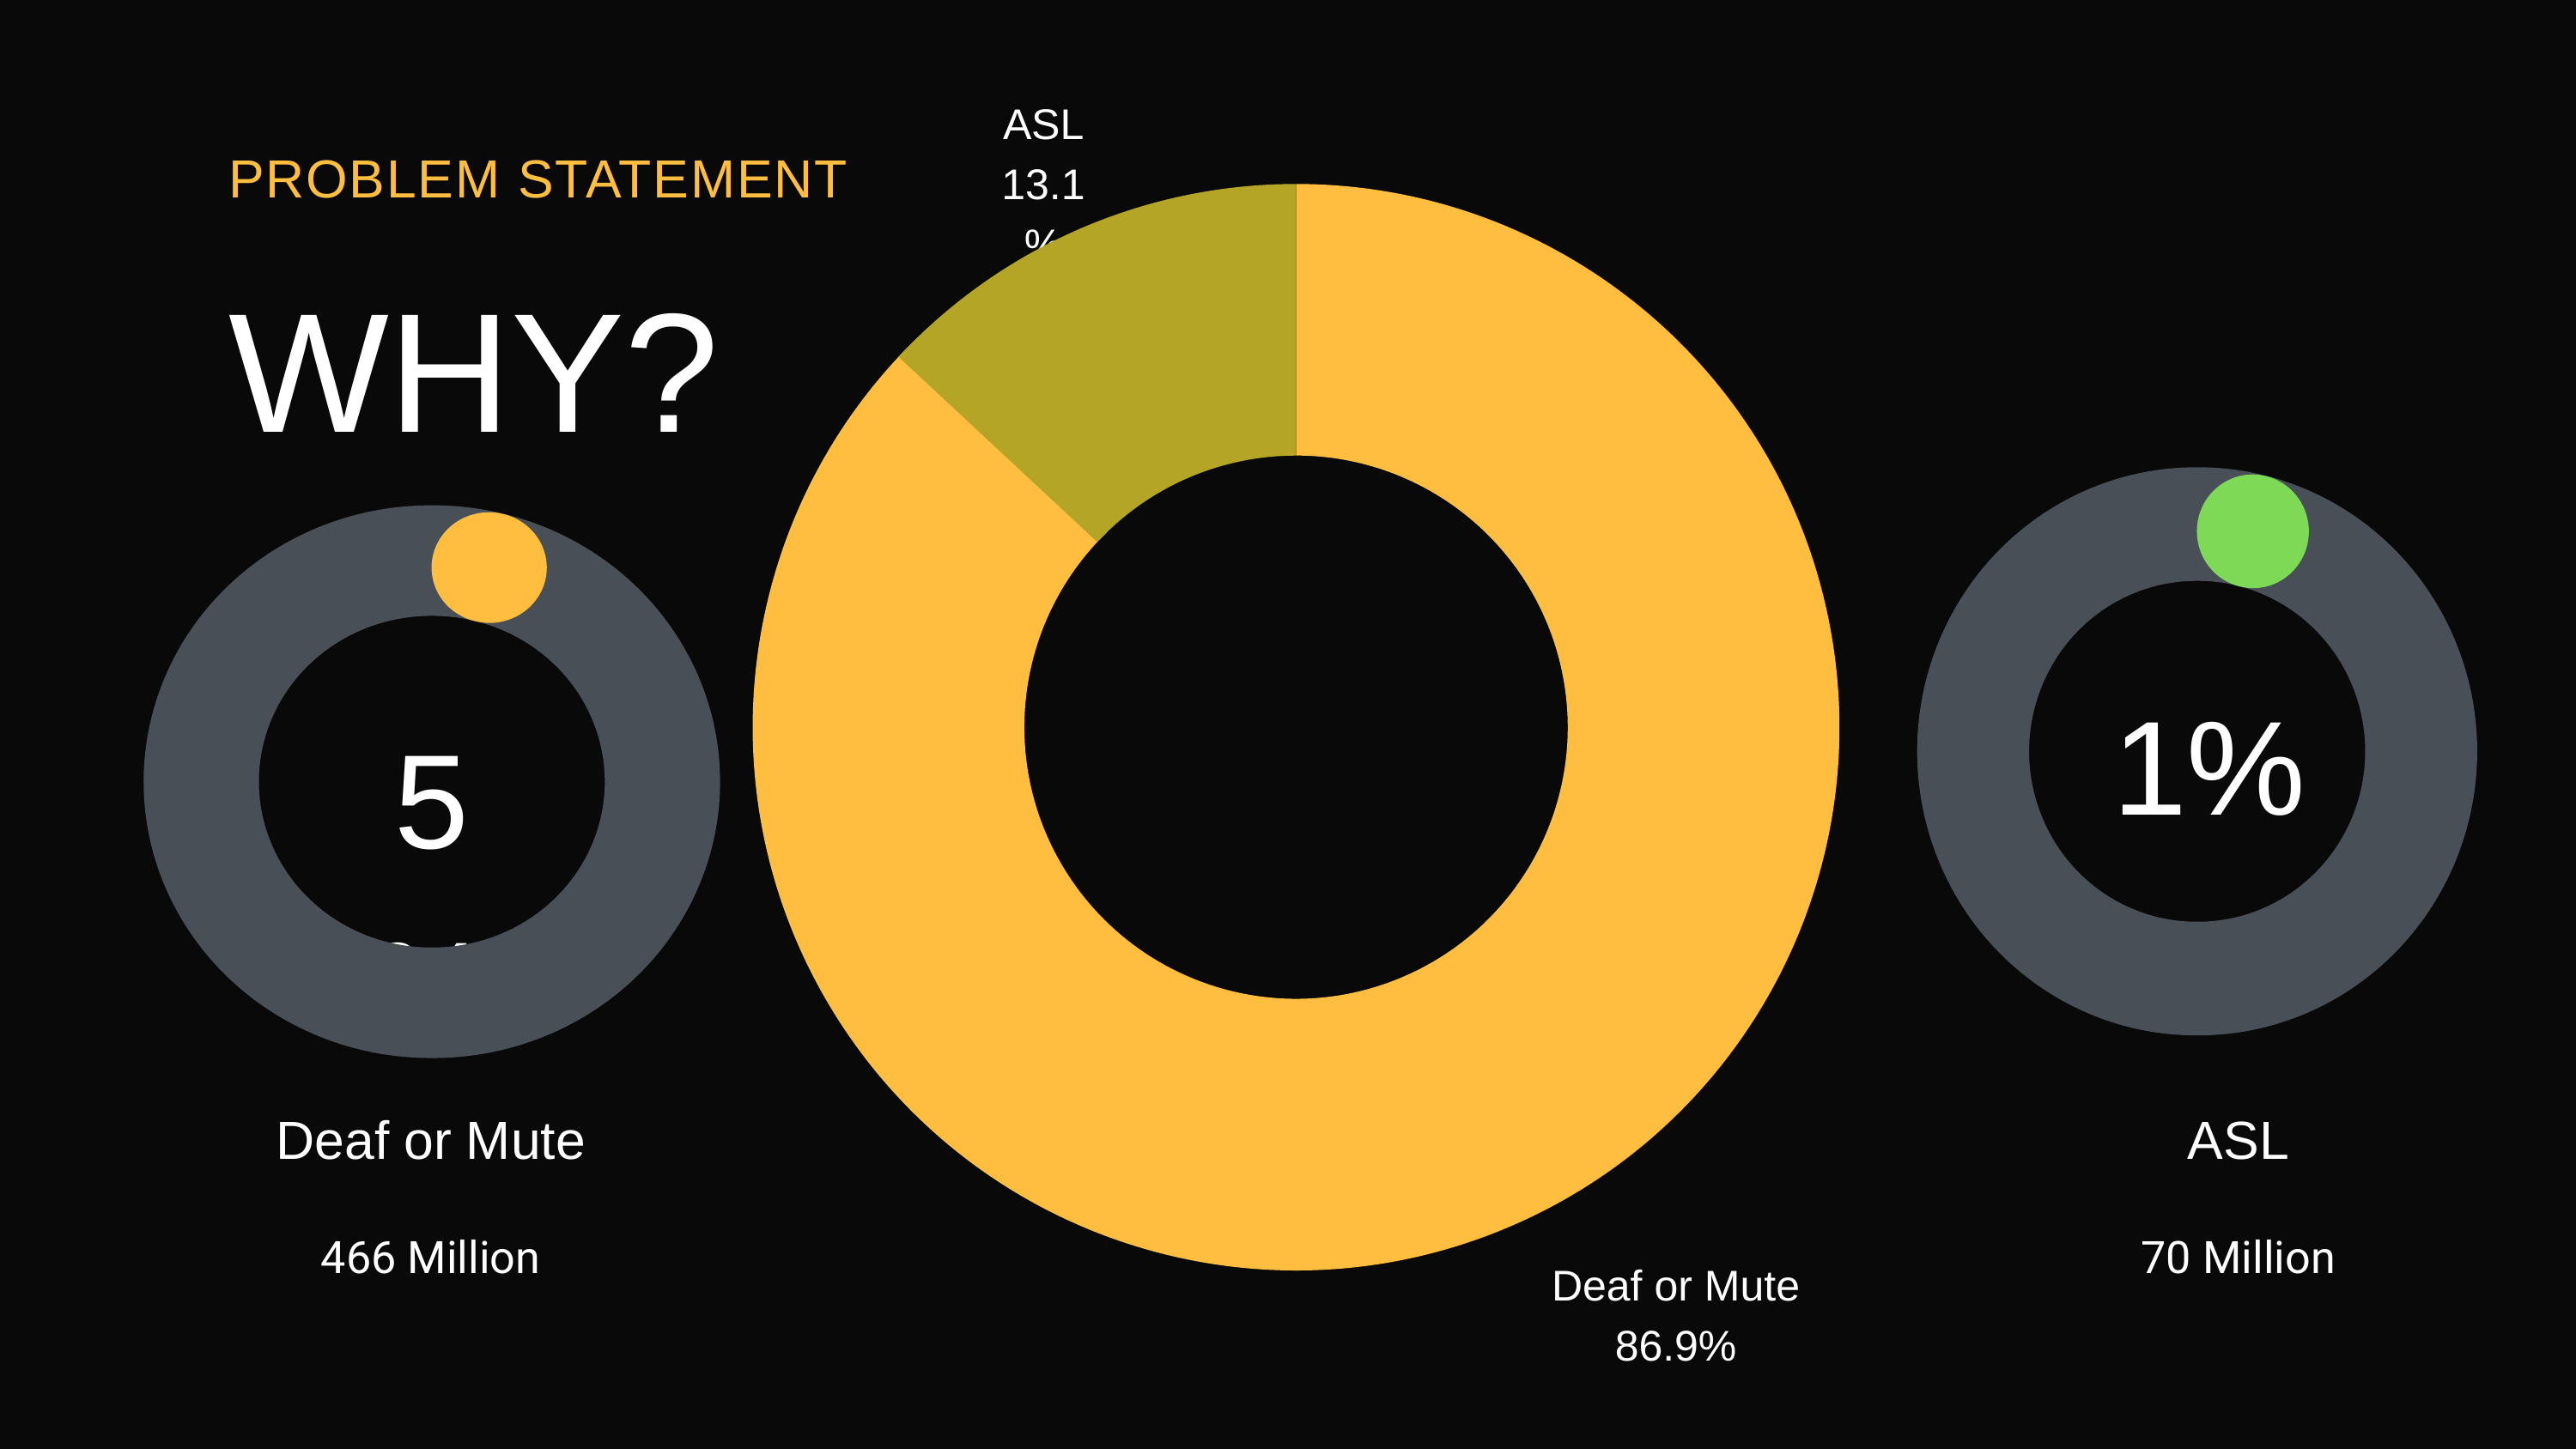

ASL
13.1%

Deaf or Mute
86.9%
PROBLEM STATEMENT
WHY?

1%

5%
Deaf or Mute
466 Million
ASL
70 Million